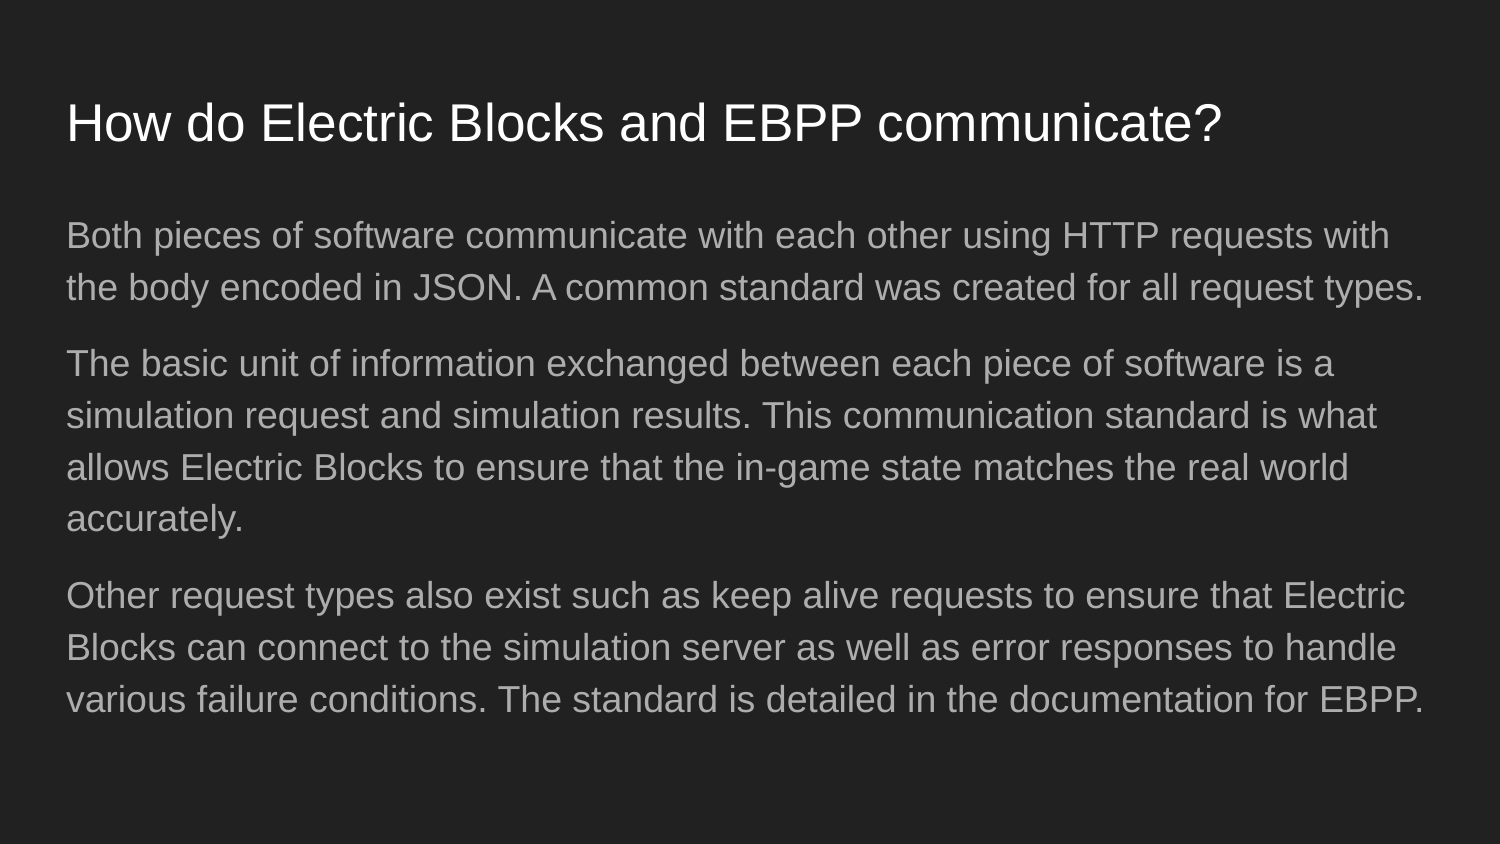

# How do Electric Blocks and EBPP communicate?
Both pieces of software communicate with each other using HTTP requests with the body encoded in JSON. A common standard was created for all request types.
The basic unit of information exchanged between each piece of software is a simulation request and simulation results. This communication standard is what allows Electric Blocks to ensure that the in-game state matches the real world accurately.
Other request types also exist such as keep alive requests to ensure that Electric Blocks can connect to the simulation server as well as error responses to handle various failure conditions. The standard is detailed in the documentation for EBPP.